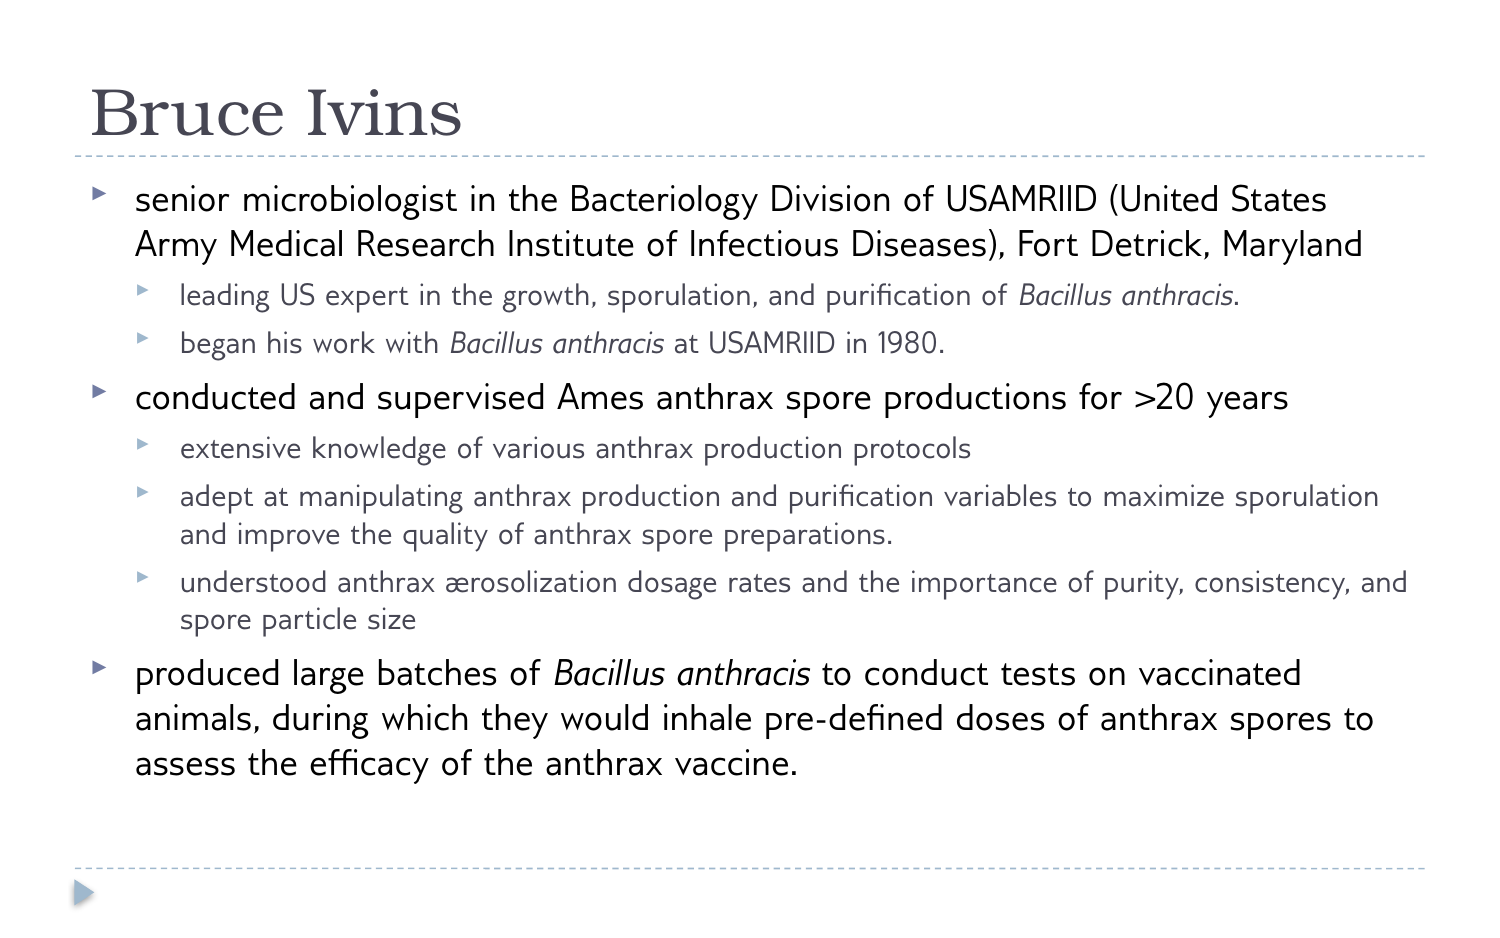

# Bruce Ivins
senior microbiologist in the Bacteriology Division of USAMRIID (United States Army Medical Research Institute of Infectious Diseases), Fort Detrick, Maryland
leading US expert in the growth, sporulation, and purification of Bacillus anthracis.
began his work with Bacillus anthracis at USAMRIID in 1980.
conducted and supervised Ames anthrax spore productions for >20 years
extensive knowledge of various anthrax production protocols
adept at manipulating anthrax production and purification variables to maximize sporulation and improve the quality of anthrax spore preparations.
understood anthrax aerosolization dosage rates and the importance of purity, consistency, and spore particle size
produced large batches of Bacillus anthracis to conduct tests on vaccinated animals, during which they would inhale pre-defined doses of anthrax spores to assess the efficacy of the anthrax vaccine.